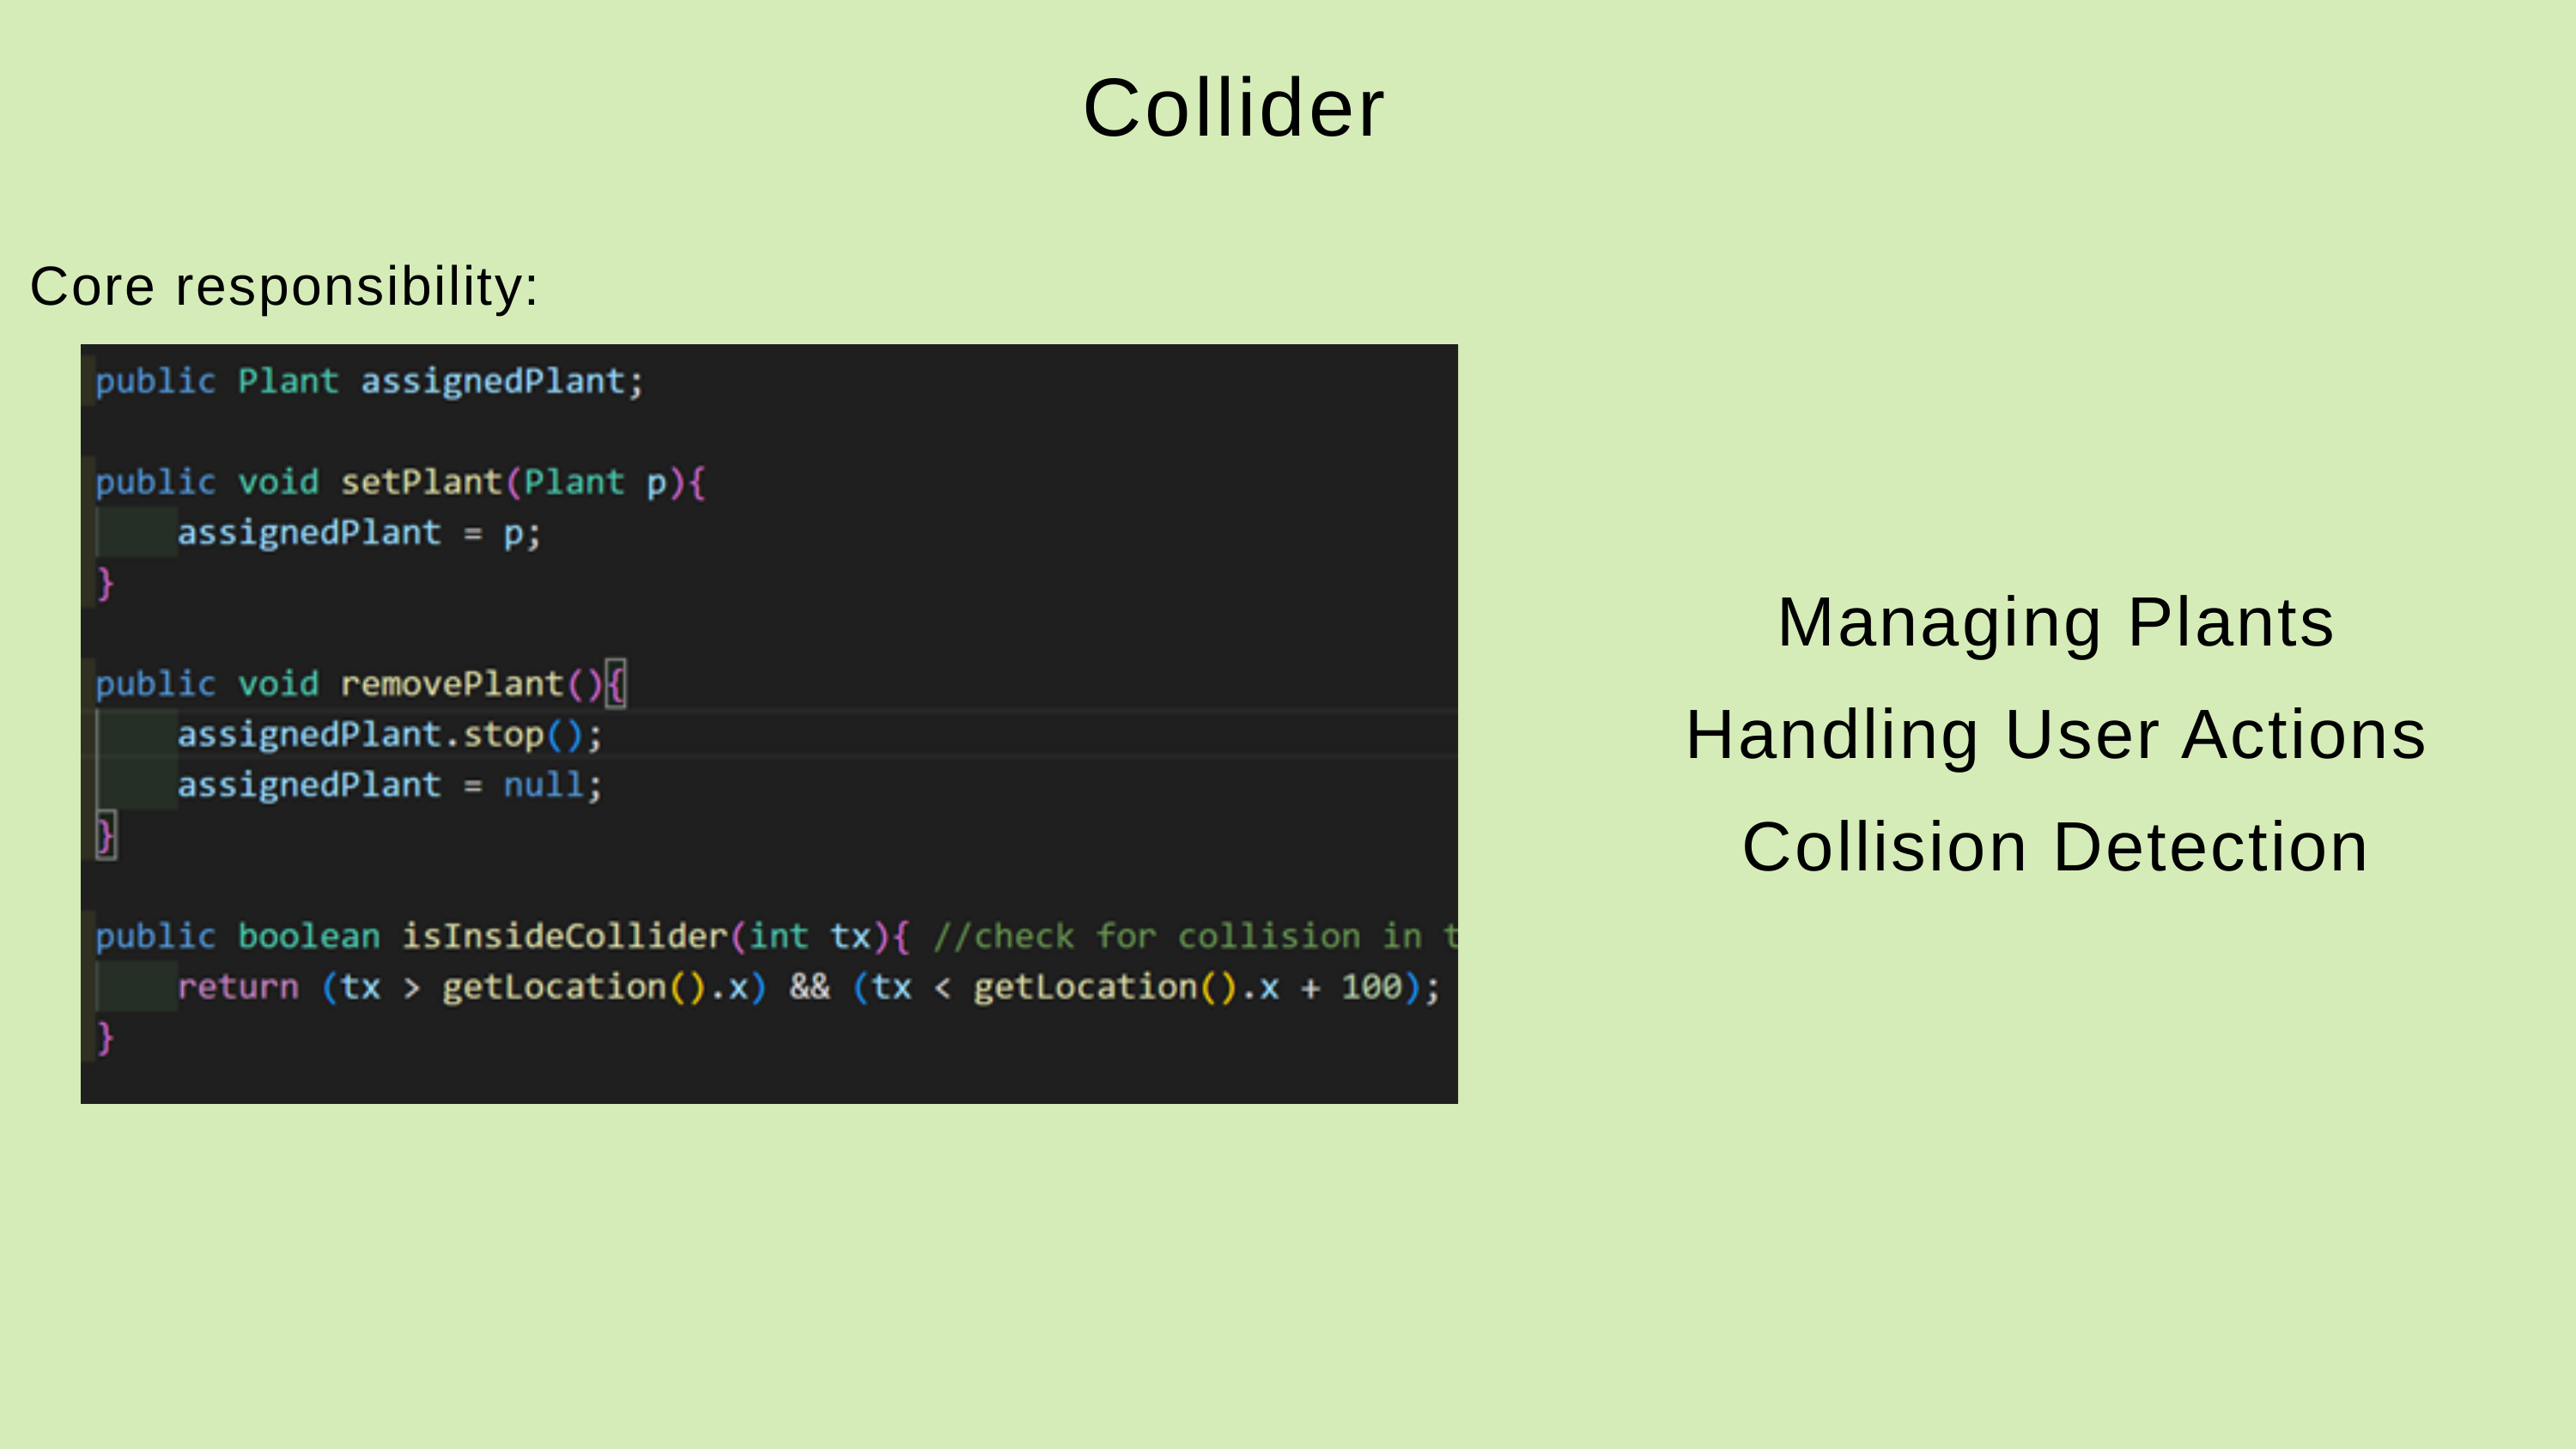

Collider
Core responsibility:

Managing Plants
Handling User Actions
Collision Detection